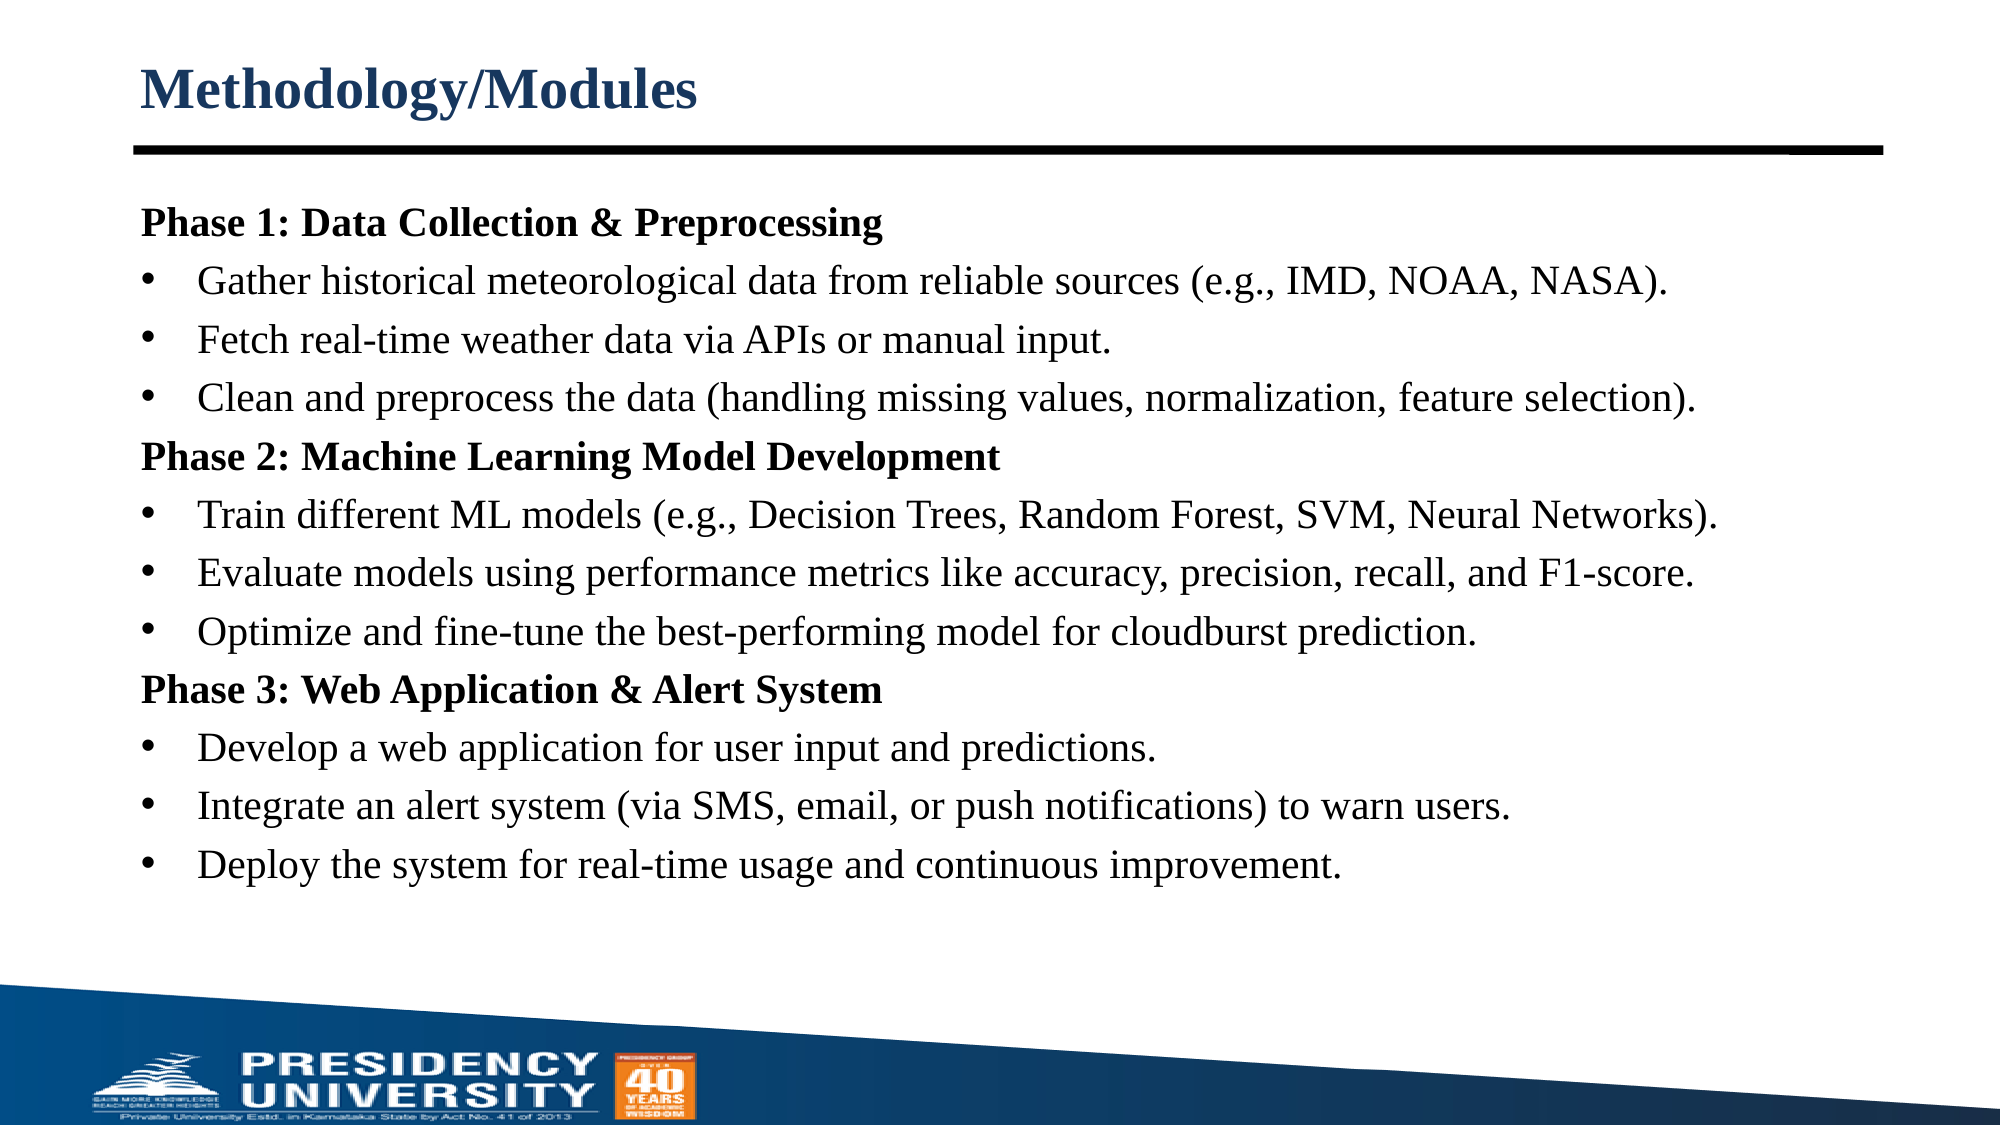

# Methodology/Modules
Phase 1: Data Collection & Preprocessing
Gather historical meteorological data from reliable sources (e.g., IMD, NOAA, NASA).
Fetch real-time weather data via APIs or manual input.
Clean and preprocess the data (handling missing values, normalization, feature selection).
Phase 2: Machine Learning Model Development
Train different ML models (e.g., Decision Trees, Random Forest, SVM, Neural Networks).
Evaluate models using performance metrics like accuracy, precision, recall, and F1-score.
Optimize and fine-tune the best-performing model for cloudburst prediction.
Phase 3: Web Application & Alert System
Develop a web application for user input and predictions.
Integrate an alert system (via SMS, email, or push notifications) to warn users.
Deploy the system for real-time usage and continuous improvement.